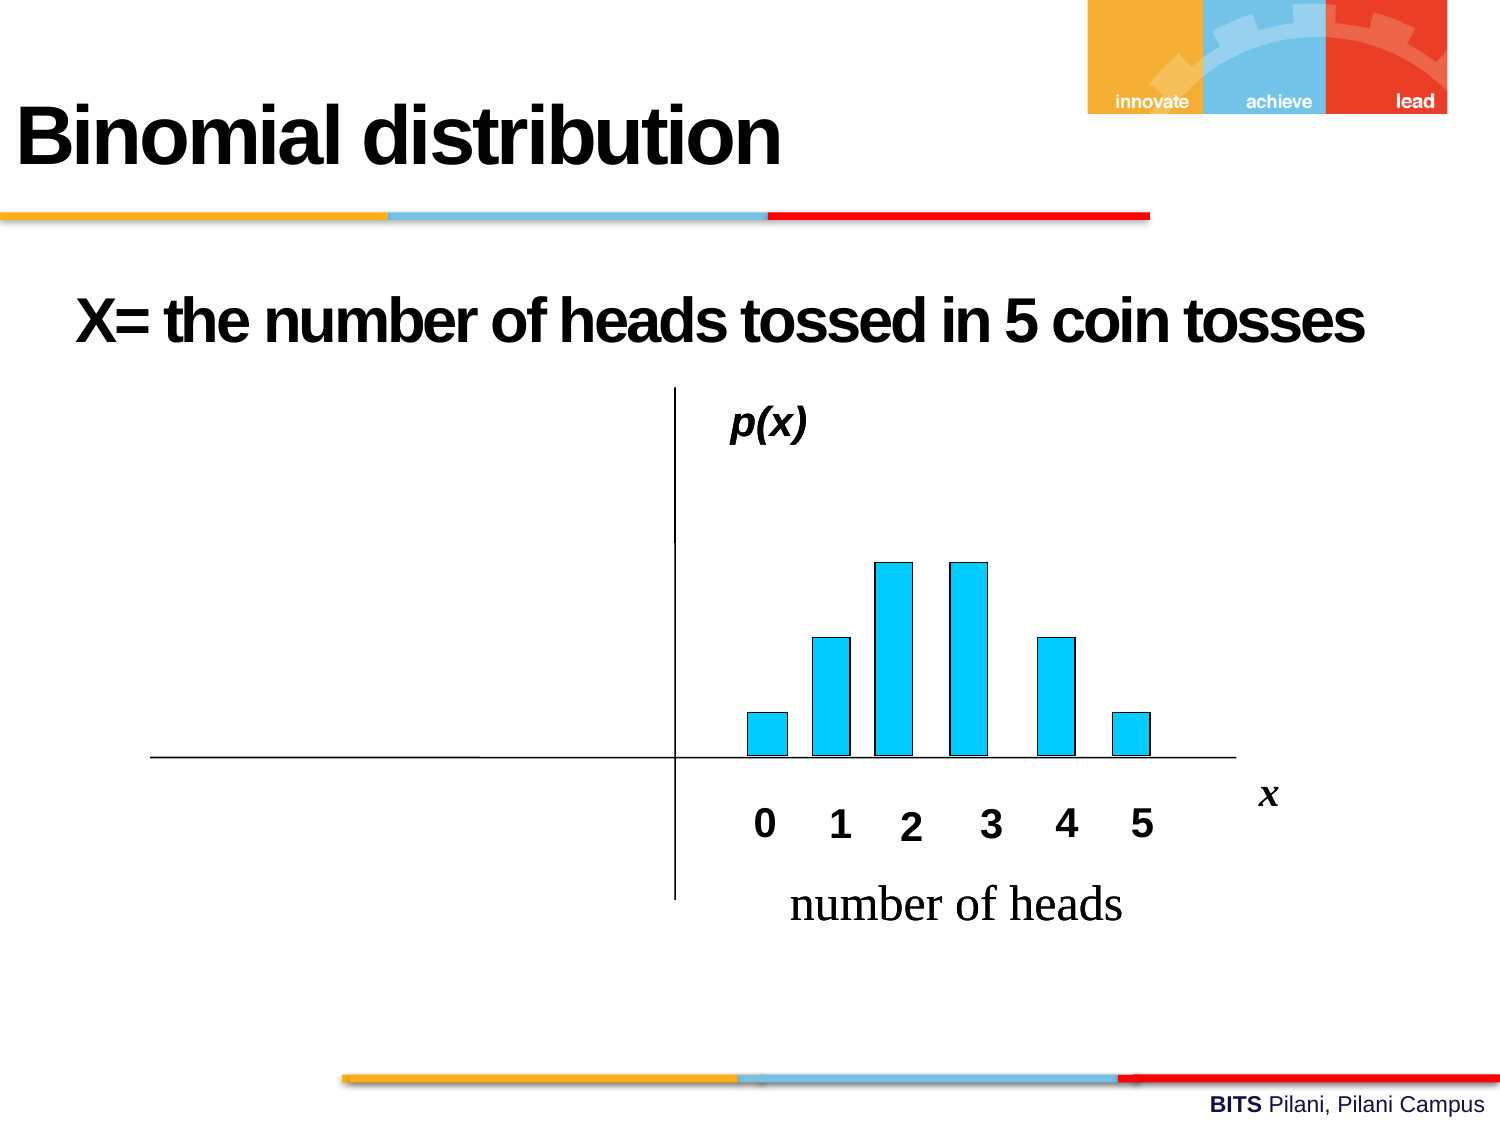

Binomial distribution
X= the number of heads tossed in 5 coin tosses

p(x)

p(x)

x

0

1

3

4

5

2

number of heads
number of heads